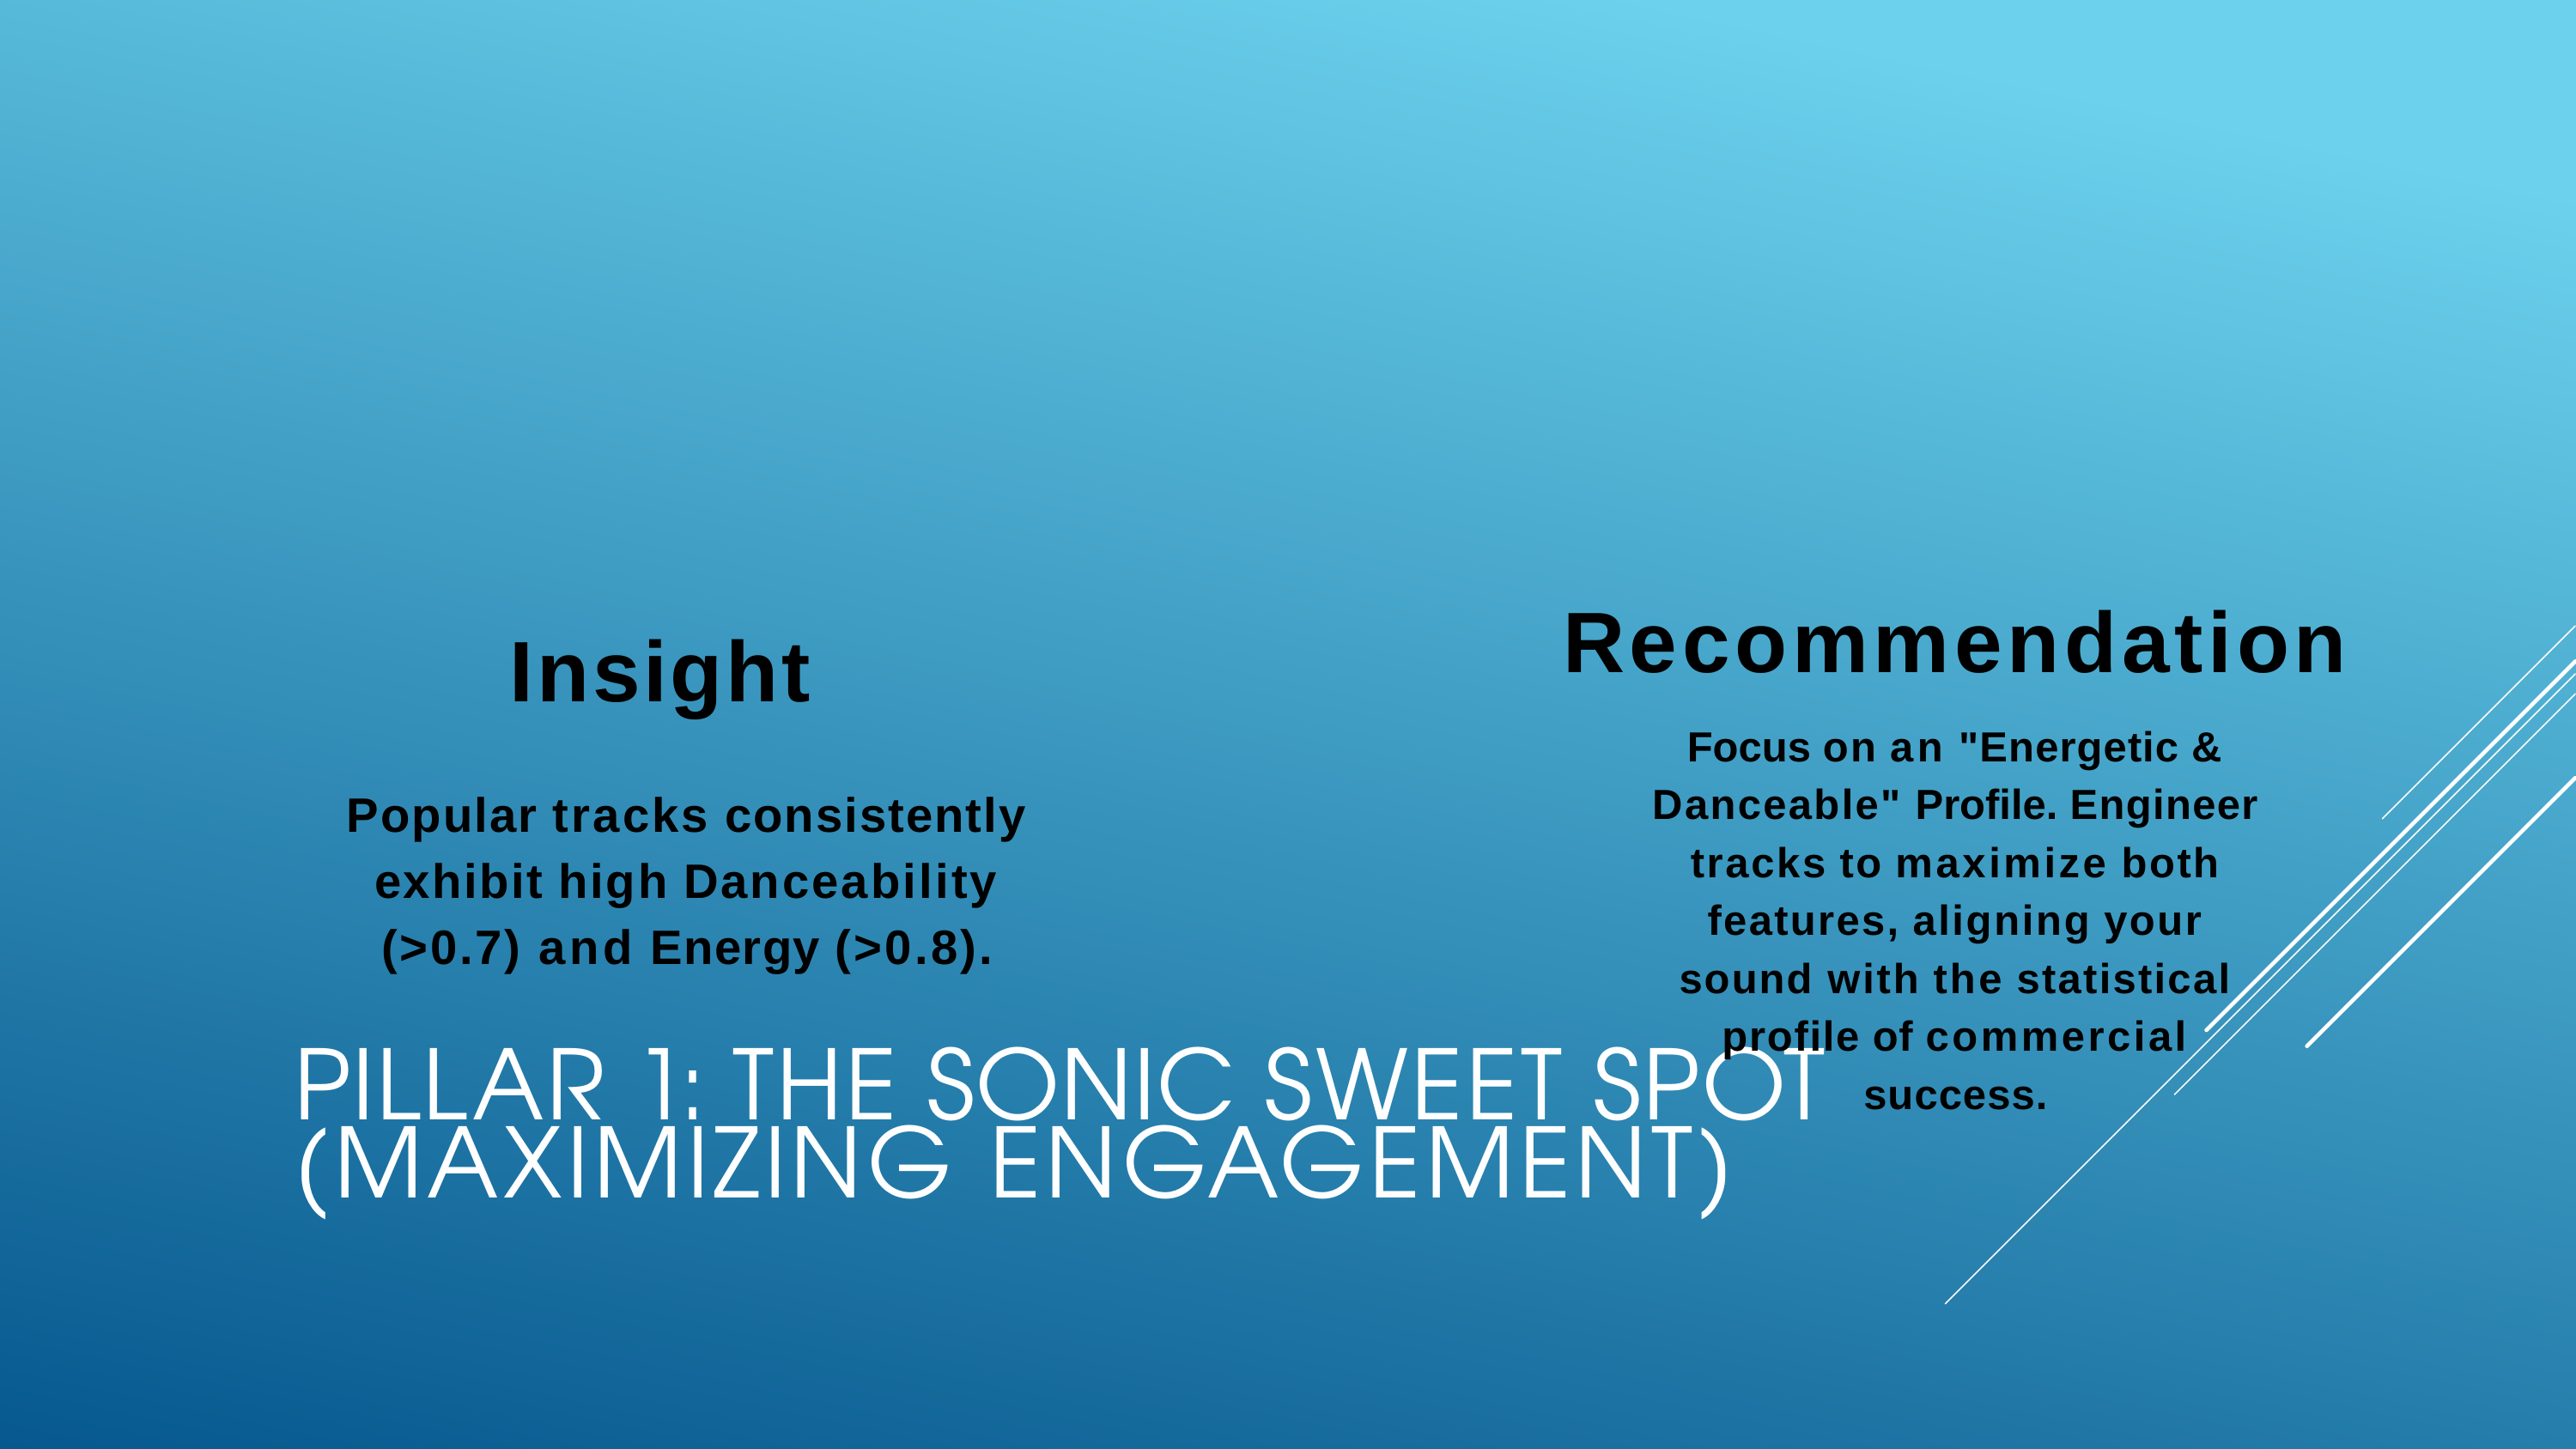

Recommendation
Focus on an "Energetic & Danceable" Profile. Engineer tracks to maximize both features, aligning your sound with the statistical profile of commercial success.
Insight
Popular tracks consistently exhibit high Danceability (>0.7) and Energy (>0.8).
# Pillar 1: The Sonic Sweet Spot (Maximizing Engagement)